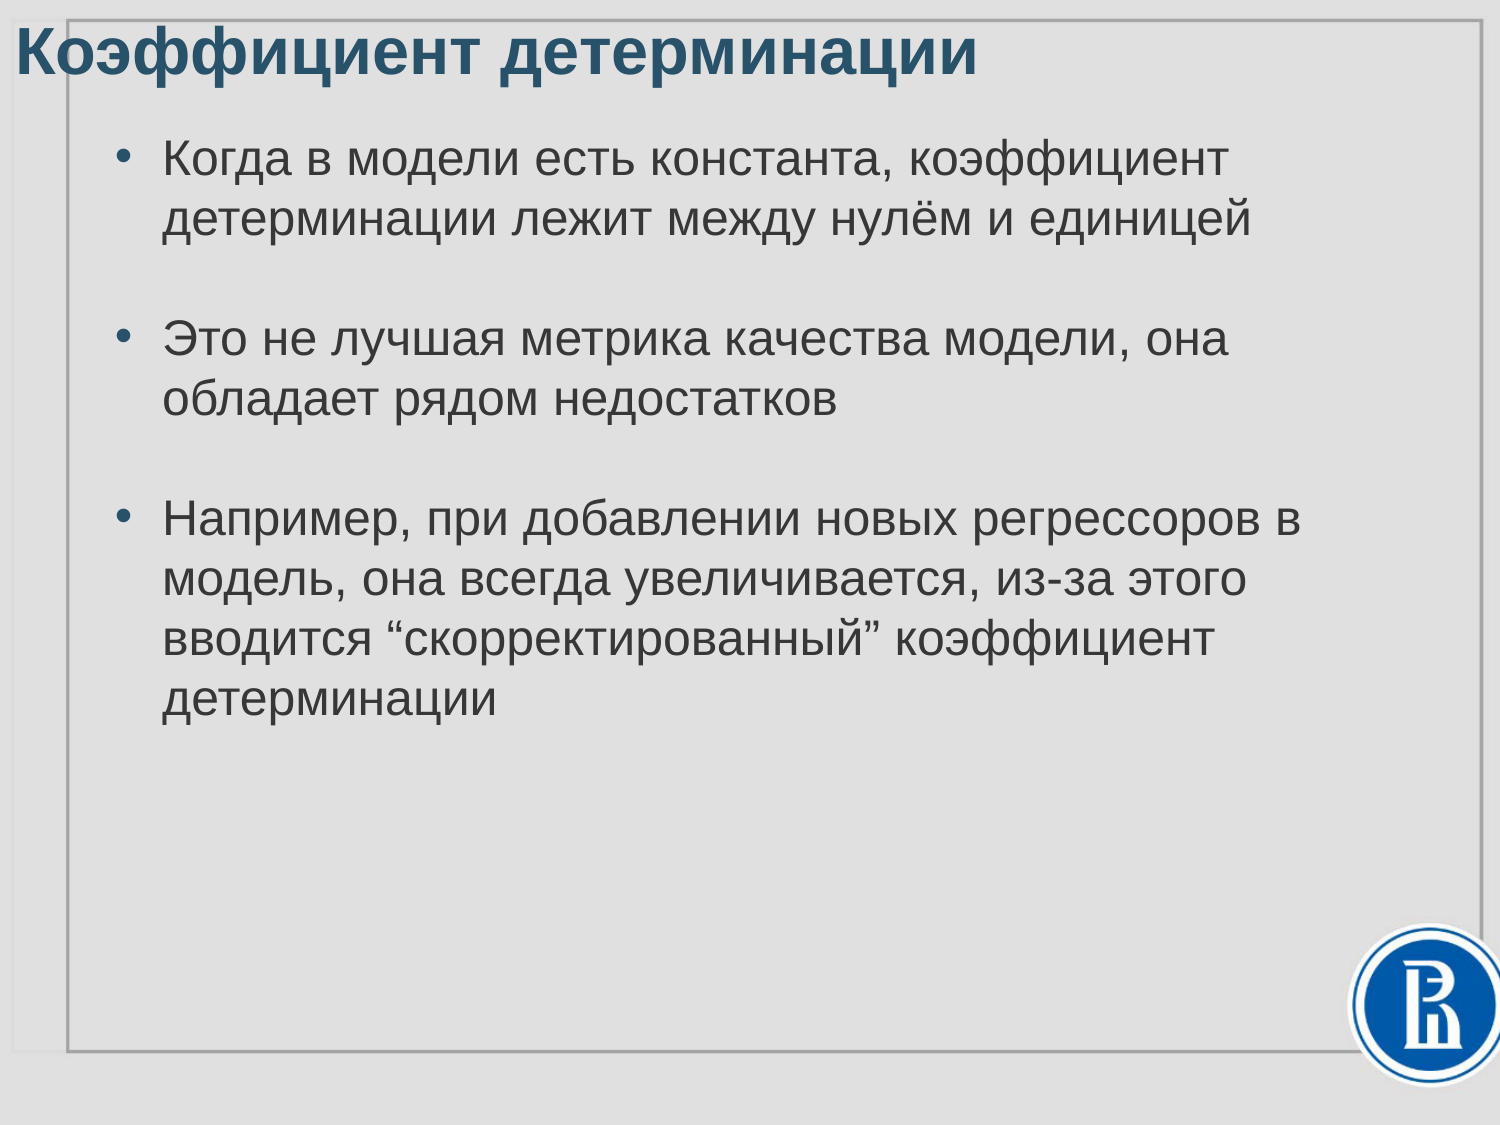

Коэффициент детерминации
Когда в модели есть константа, коэффициент детерминации лежит между нулём и единицей

Это не лучшая метрика качества модели, она обладает рядом недостатков

Например, при добавлении новых регрессоров в модель, она всегда увеличивается, из-за этого вводится “скорректированный” коэффициент детерминации